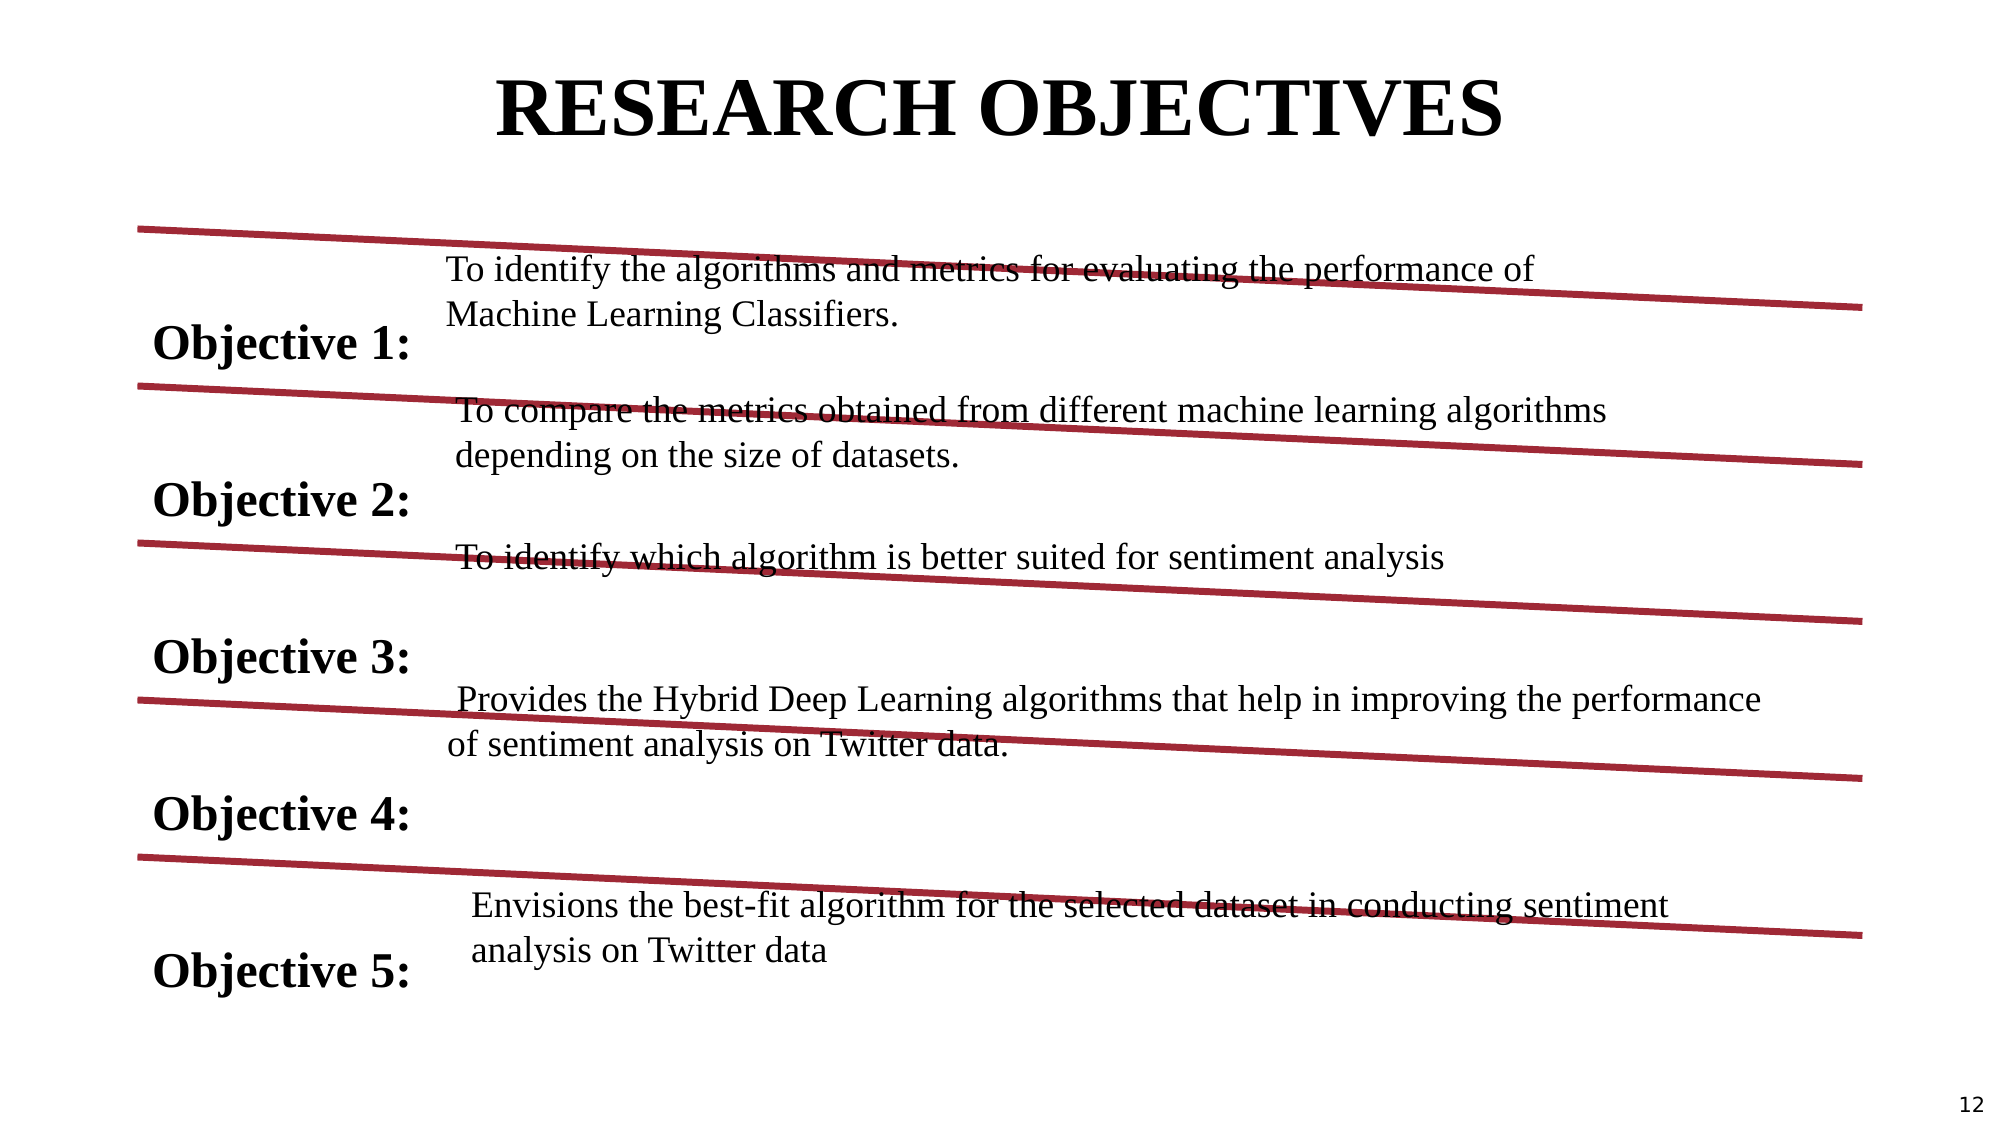

RESEARCH OBJECTIVES
Objective 1:
Objective 2:
Objective 3:
Objective 4:
Objective 5:
To identify the algorithms and metrics for evaluating the performance of Machine Learning Classifiers.
To compare the metrics obtained from different machine learning algorithms depending on the size of datasets.

To identify which algorithm is better suited for sentiment analysis
 Provides the Hybrid Deep Learning algorithms that help in improving the performance of sentiment analysis on Twitter data.

Envisions the best-fit algorithm for the selected dataset in conducting sentiment analysis on Twitter data

12